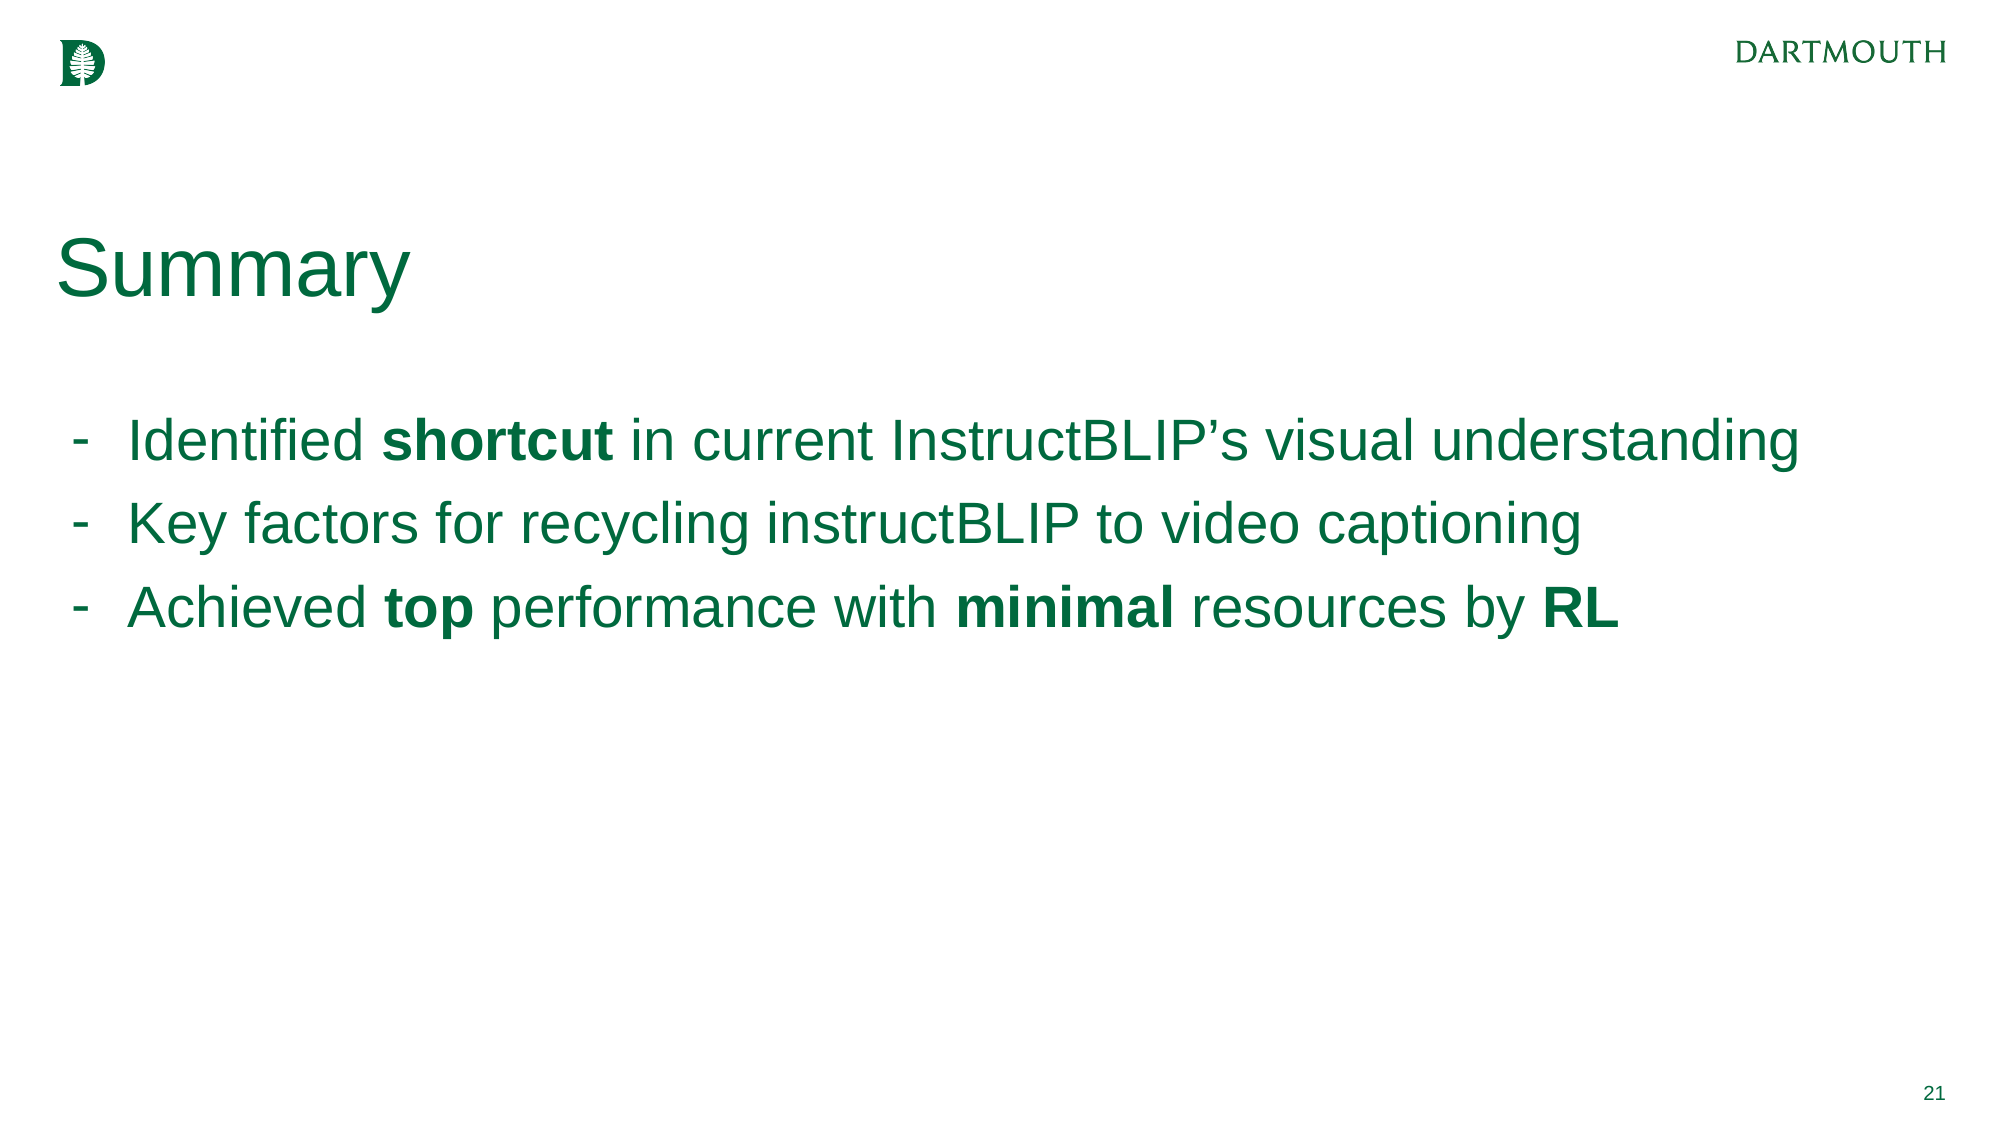

# Summary
Identified shortcut in current InstructBLIP’s visual understanding
Key factors for recycling instructBLIP to video captioning
Achieved top performance with minimal resources by RL

21